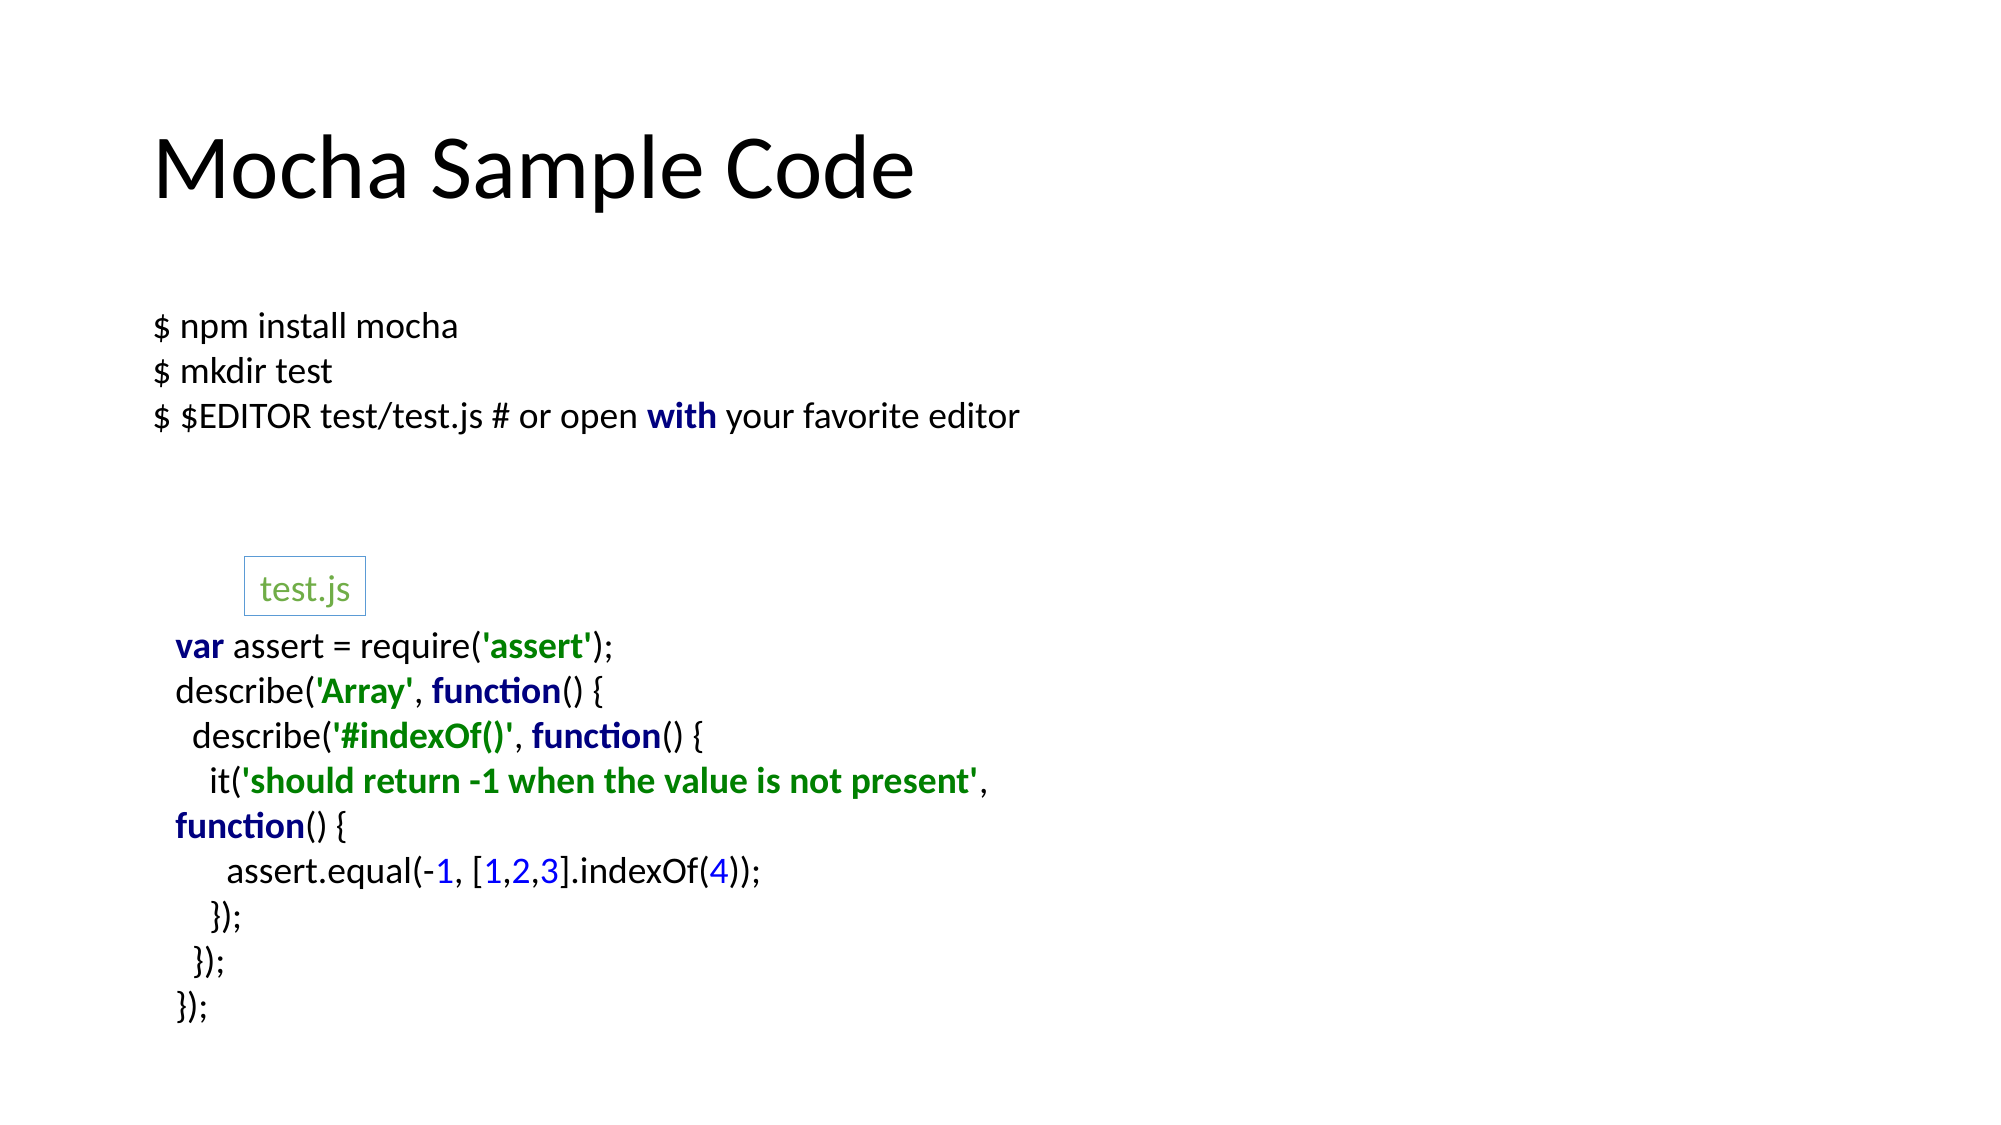

# Mocha Sample Code
$ npm install mocha
$ mkdir test
$ $EDITOR test/test.js # or open with your favorite editor
test.js
var assert = require('assert');
describe('Array', function() {
  describe('#indexOf()', function() {
    it('should return -1 when the value is not present', function() {
      assert.equal(-1, [1,2,3].indexOf(4));
    });
  });
});